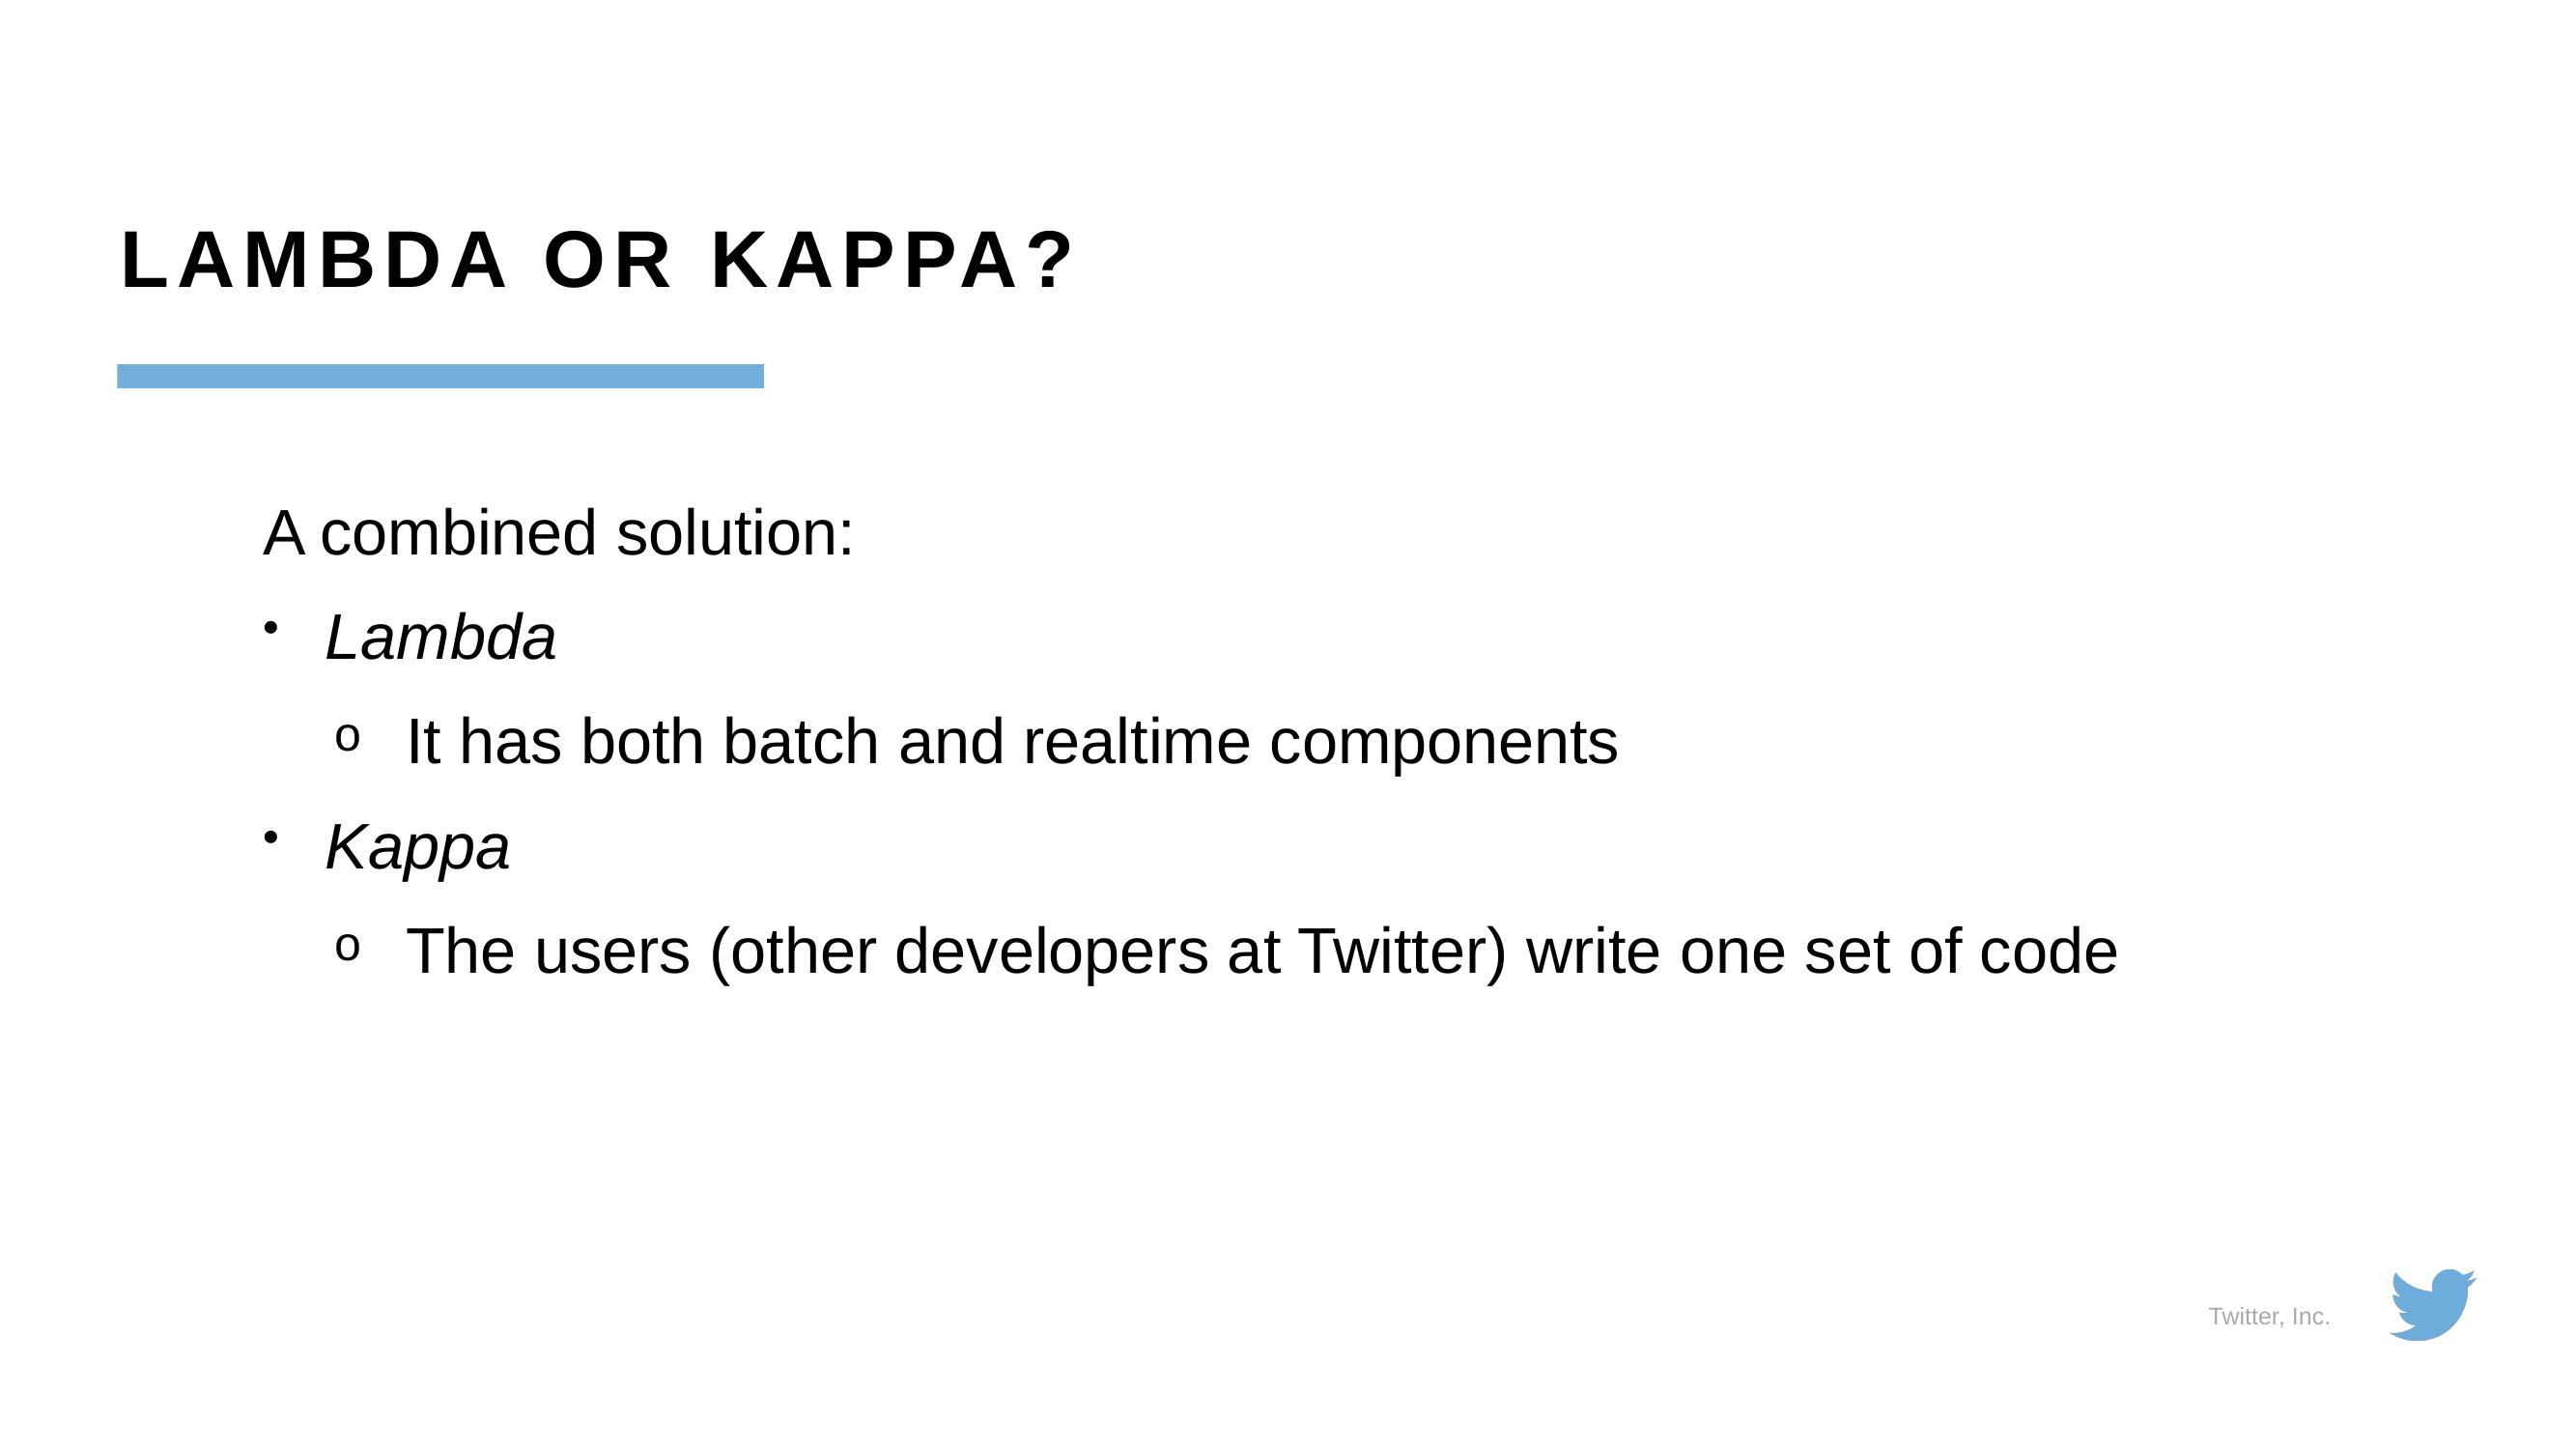

Lambda or Kappa?

A combined solution:
Lambda
It has both batch and realtime components
Kappa
The users (other developers at Twitter) write one set of code